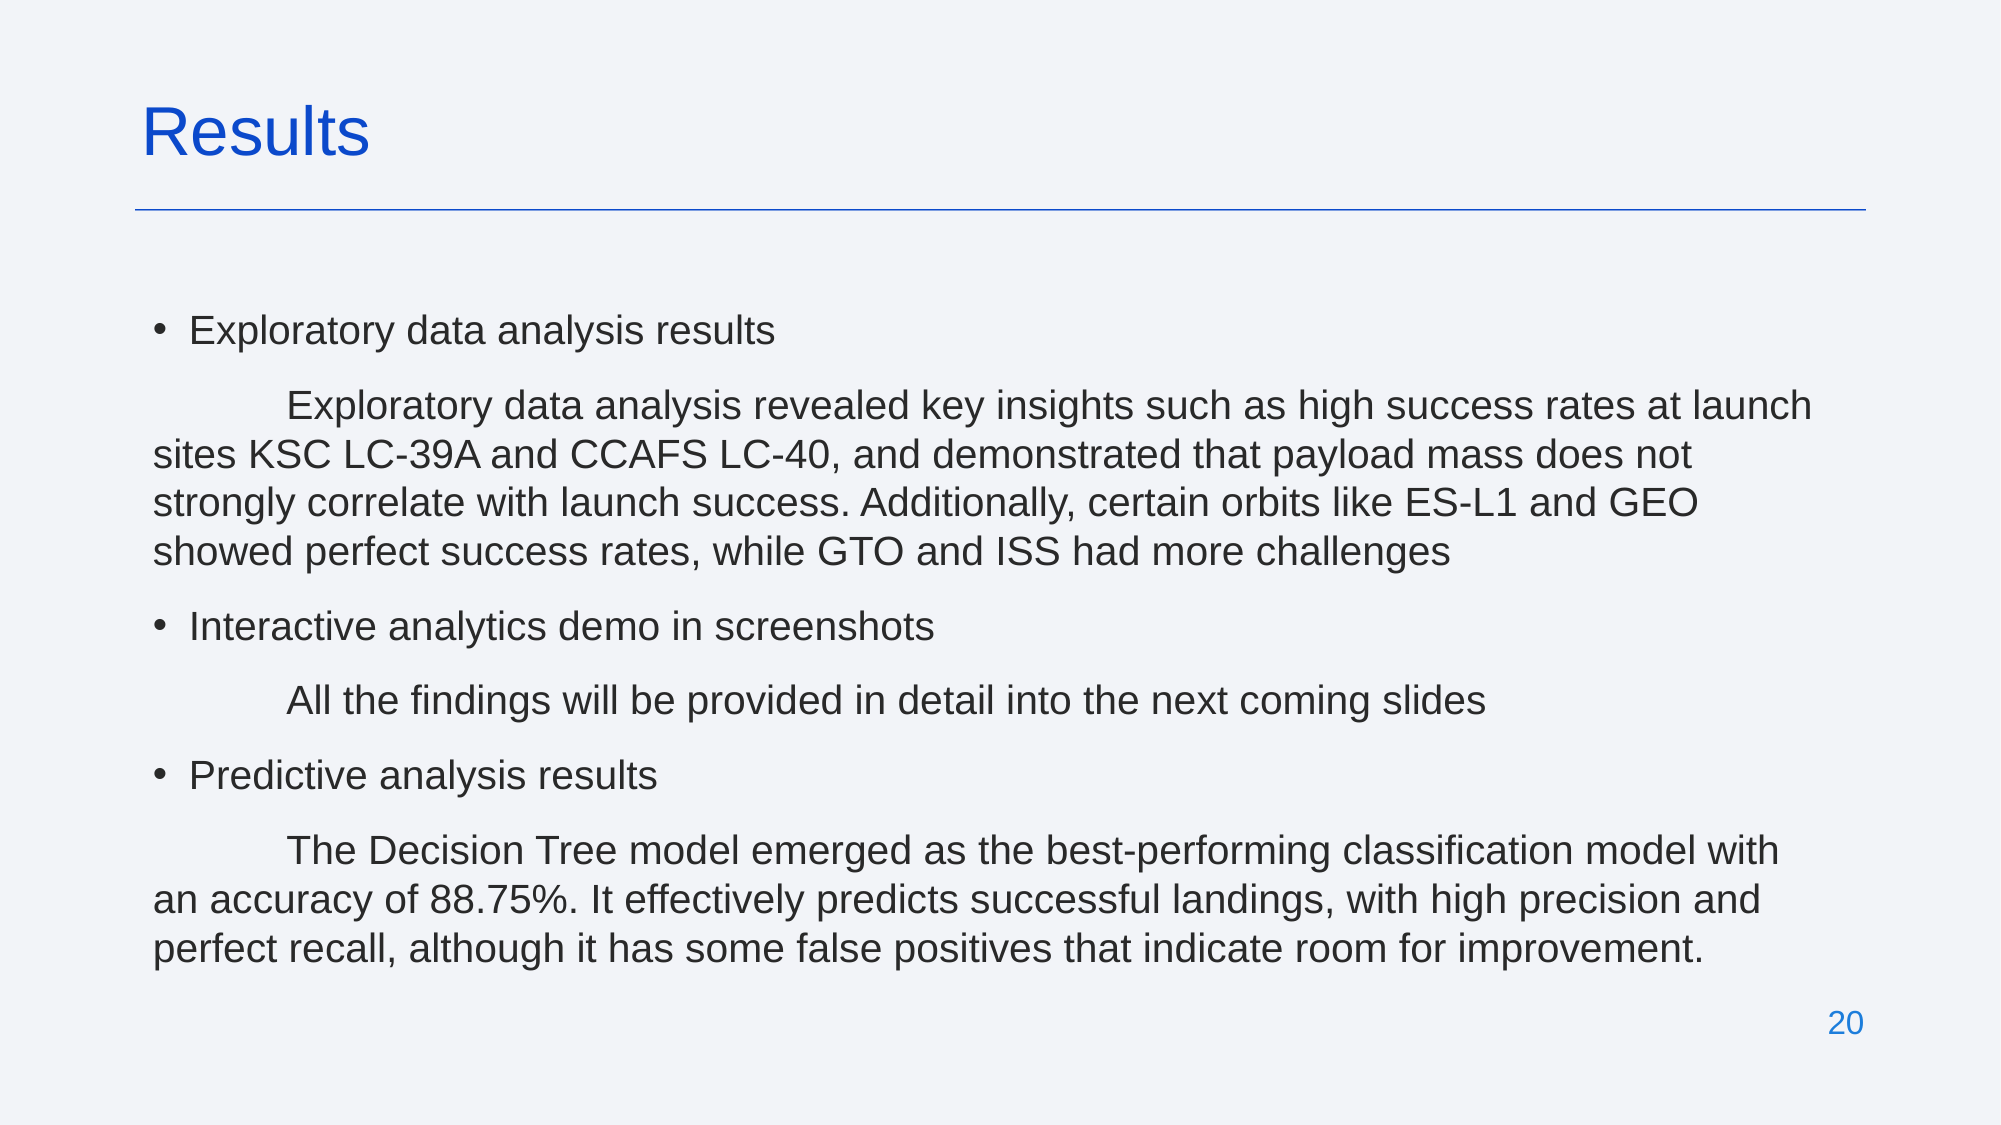

Results
Exploratory data analysis results
	Exploratory data analysis revealed key insights such as high success rates at launch sites KSC LC-39A and CCAFS LC-40, and demonstrated that payload mass does not strongly correlate with launch success. Additionally, certain orbits like ES-L1 and GEO showed perfect success rates, while GTO and ISS had more challenges
Interactive analytics demo in screenshots
	All the findings will be provided in detail into the next coming slides
Predictive analysis results
	The Decision Tree model emerged as the best-performing classification model with an accuracy of 88.75%. It effectively predicts successful landings, with high precision and perfect recall, although it has some false positives that indicate room for improvement.

20